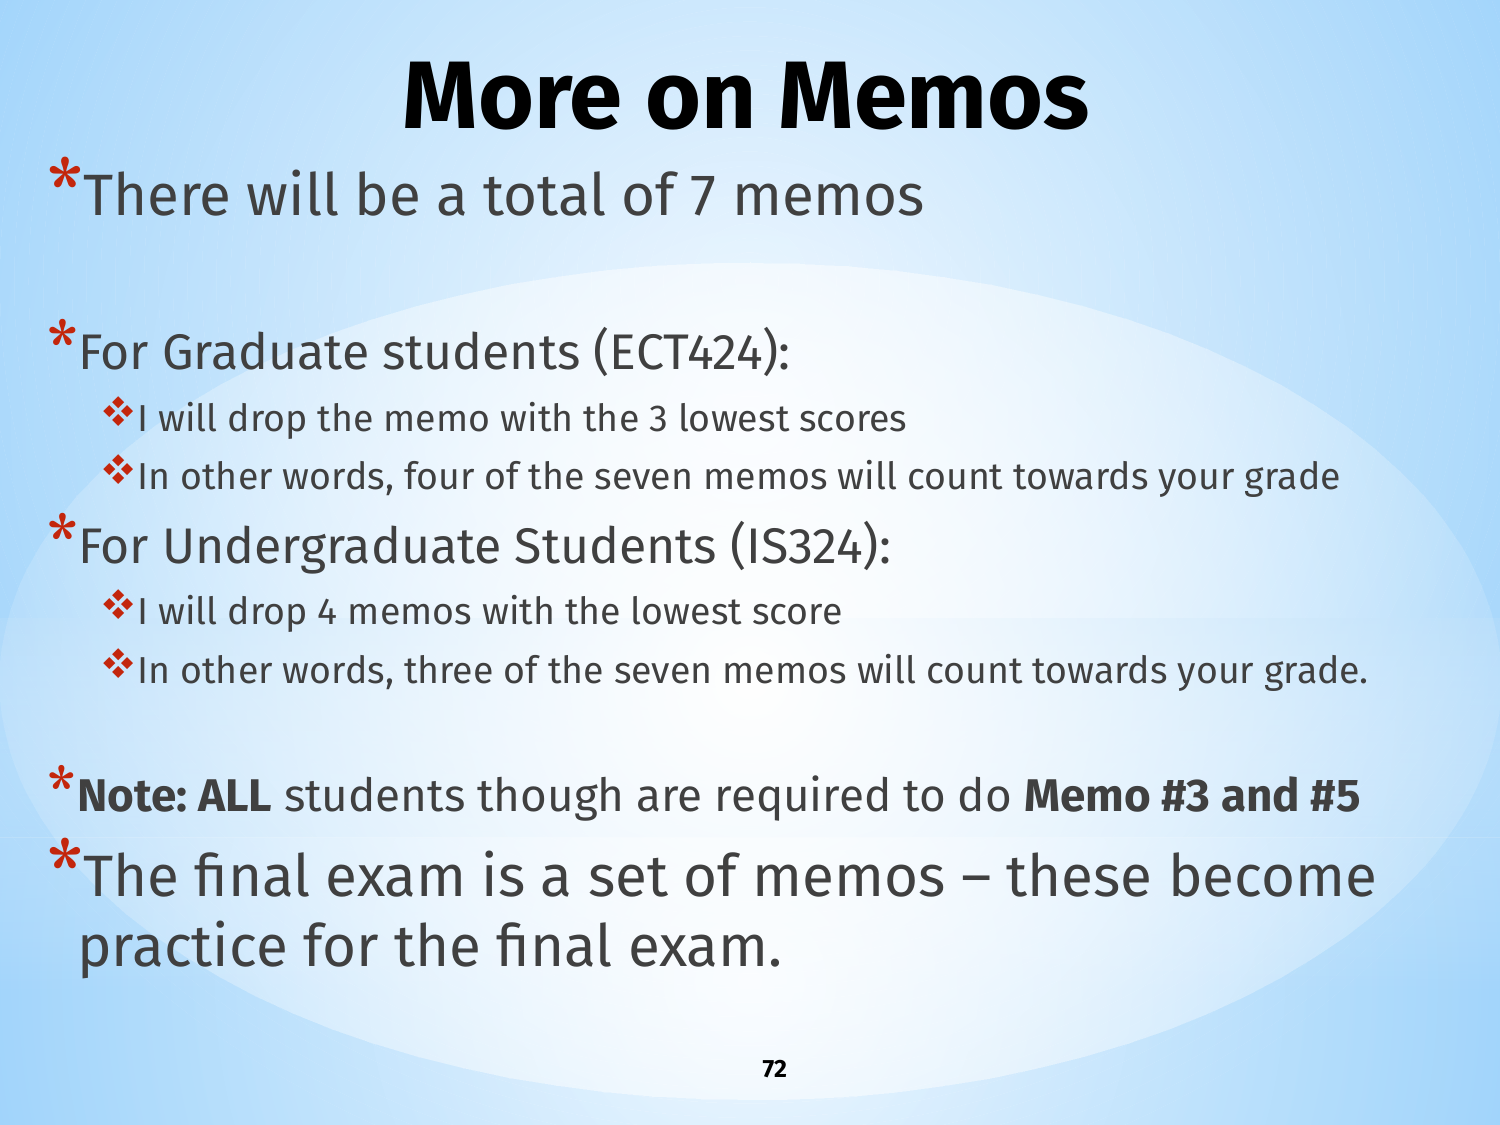

# More on Memos
There will be a total of 7 memos

For Graduate students (ECT424):
I will drop the memo with the 3 lowest scores
In other words, four of the seven memos will count towards your grade
For Undergraduate Students (IS324):
I will drop 4 memos with the lowest score
In other words, three of the seven memos will count towards your grade.

Note: ALL students though are required to do Memo #3 and #5
The final exam is a set of memos – these become practice for the final exam.
72